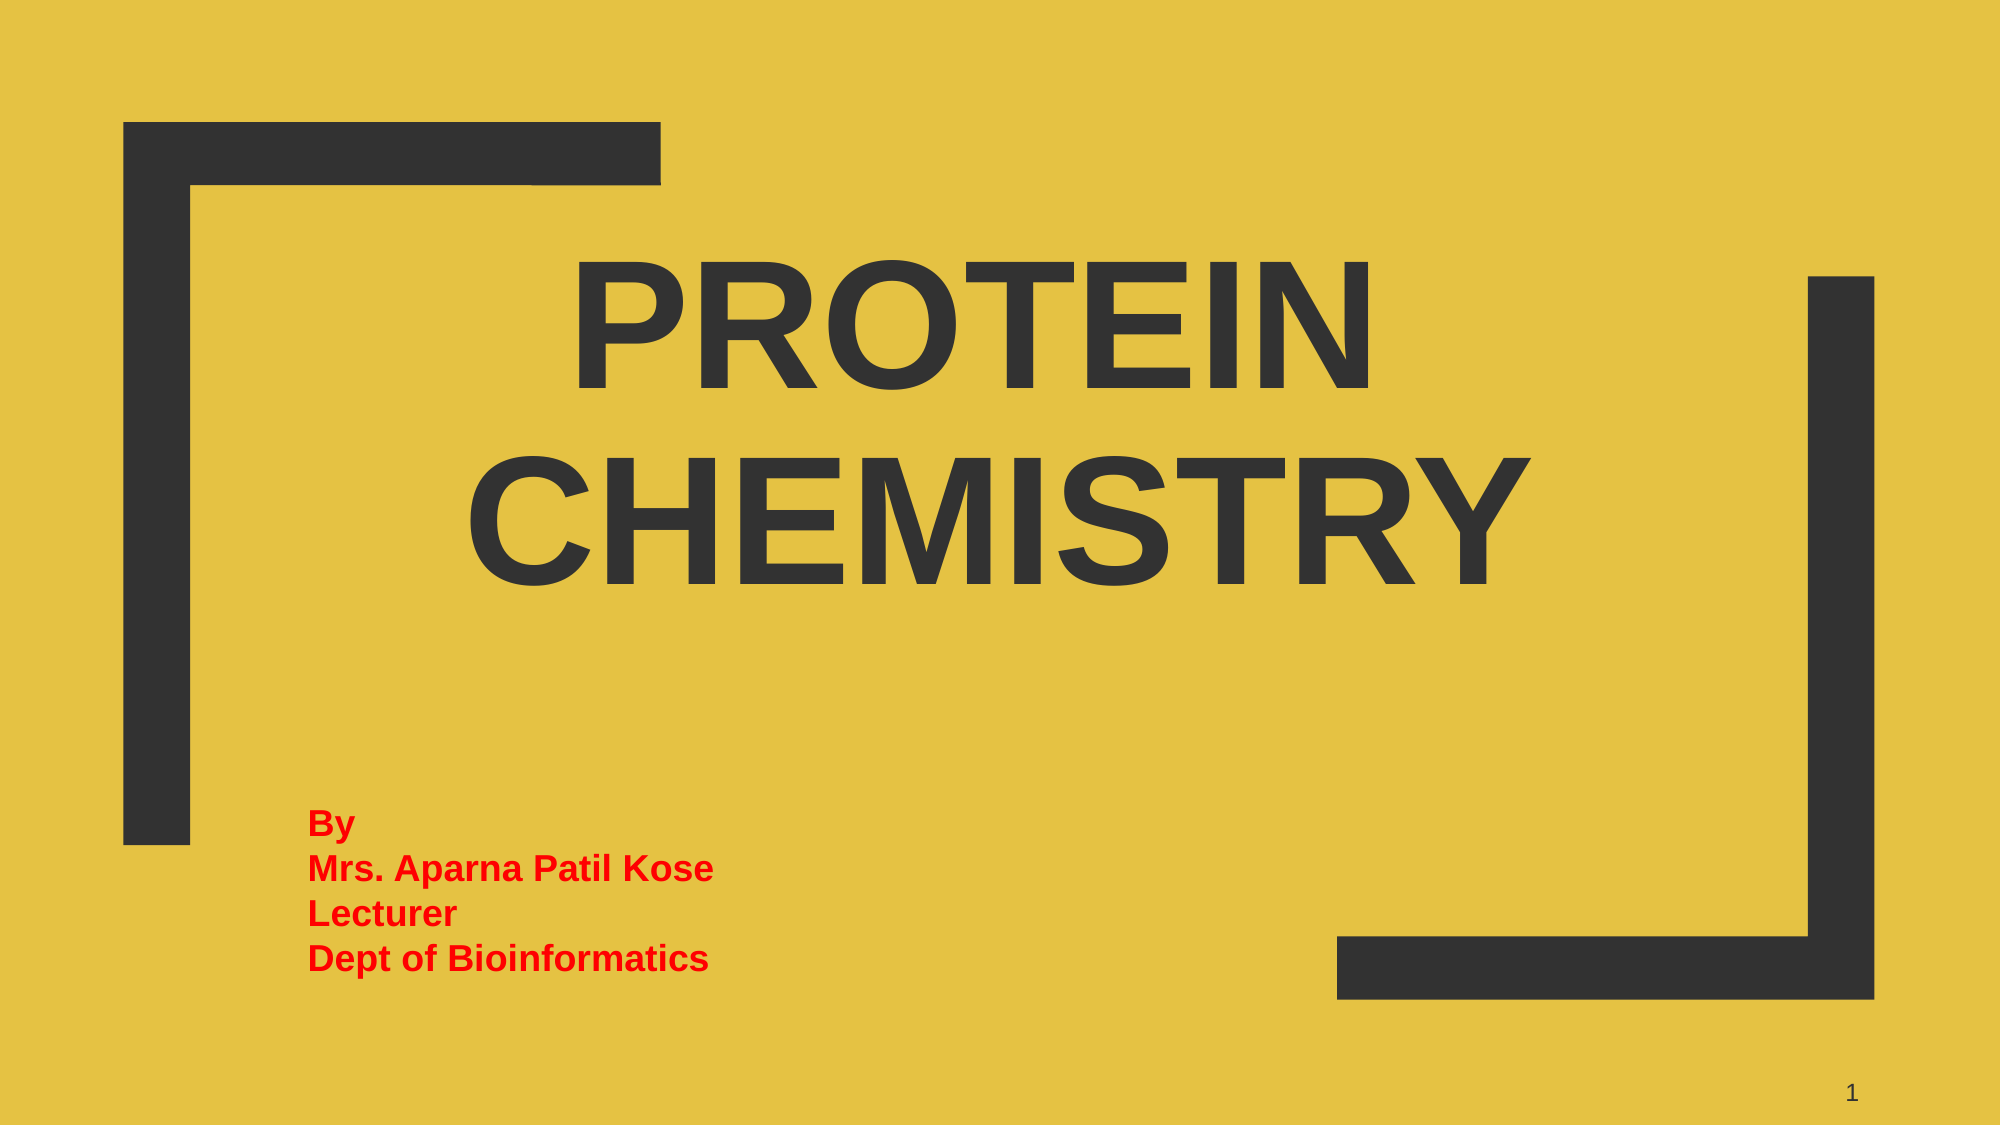

# PROTEIN CHEMISTRY
By
Mrs. Aparna Patil Kose
Lecturer
Dept of Bioinformatics
1